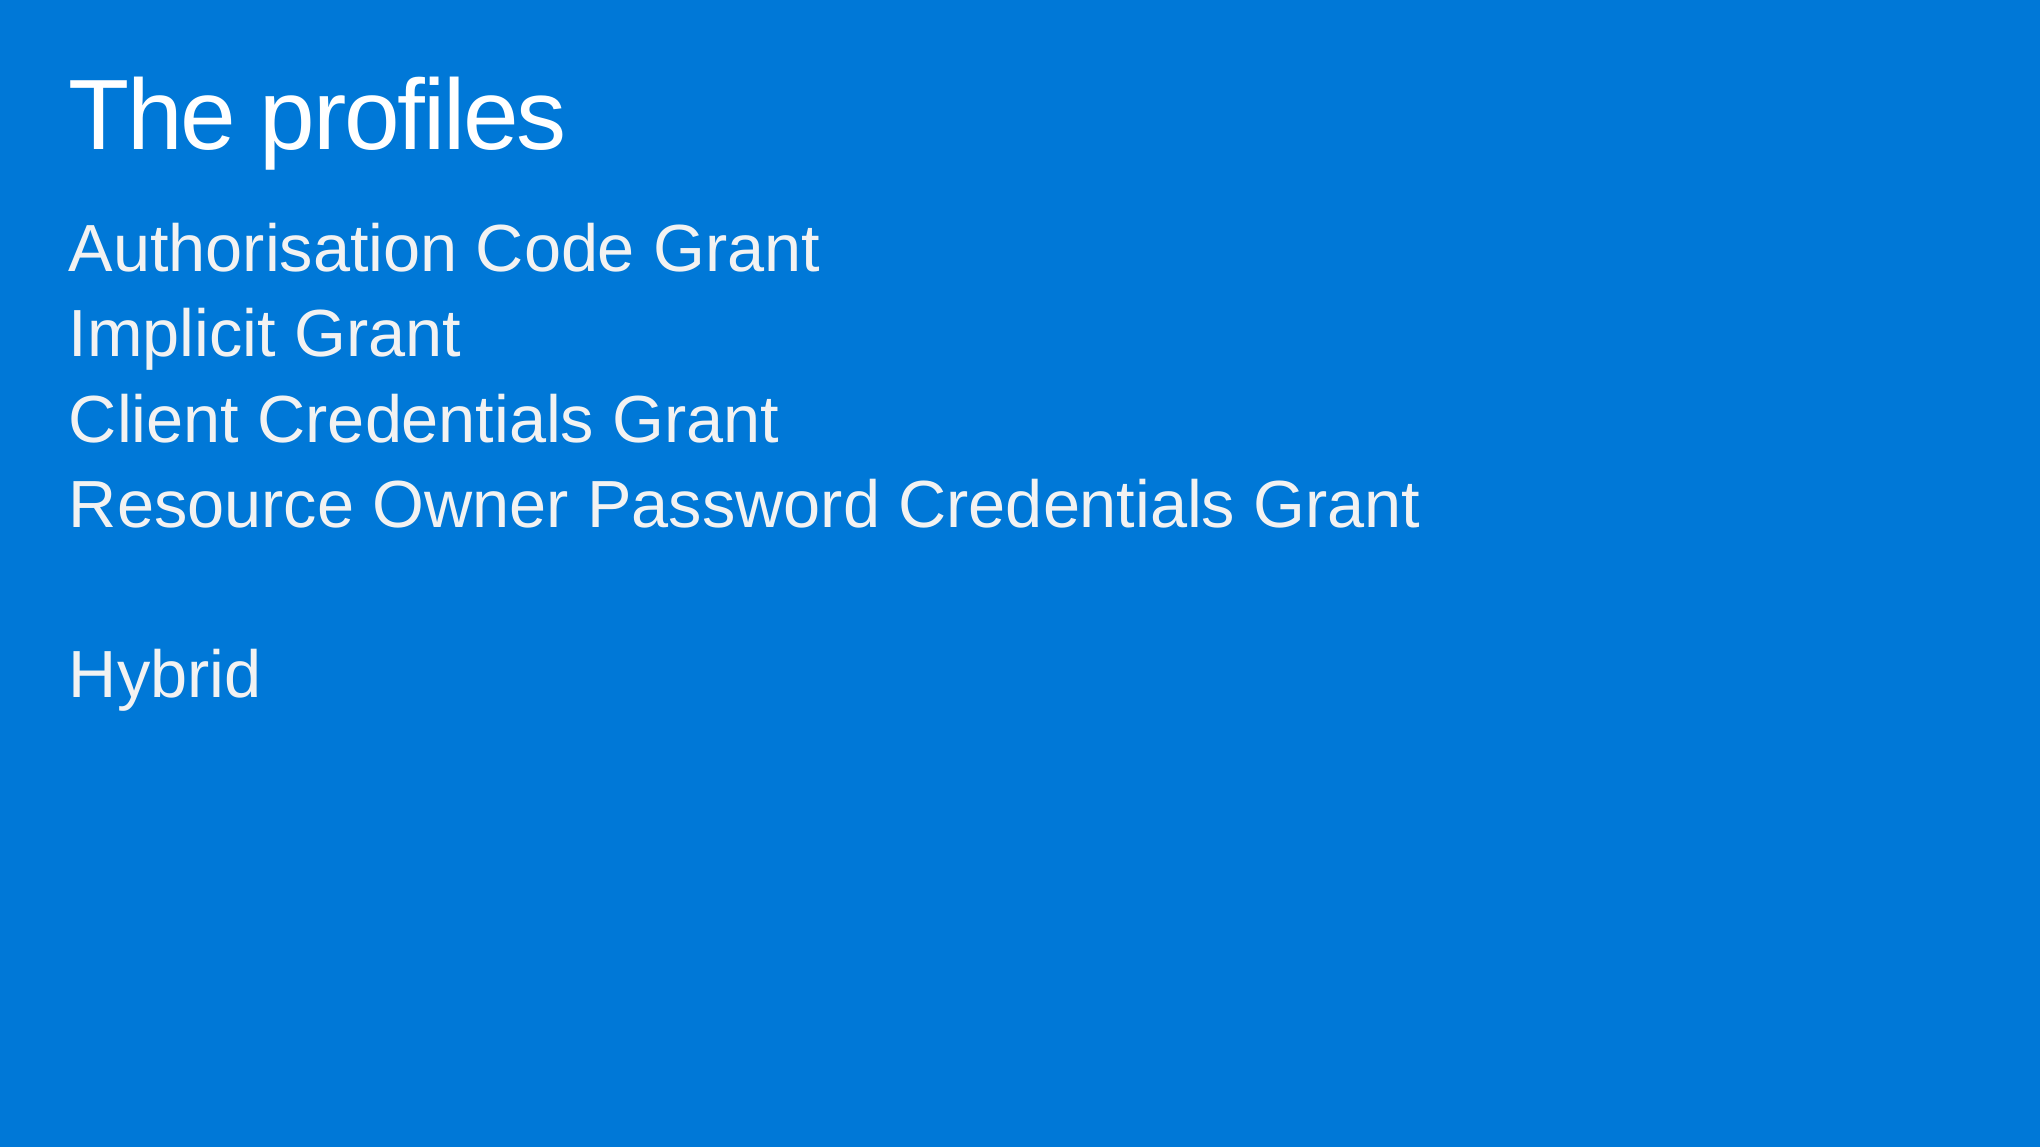

# The profiles
Authorisation Code Grant
Implicit Grant
Client Credentials Grant
Resource Owner Password Credentials Grant

Hybrid